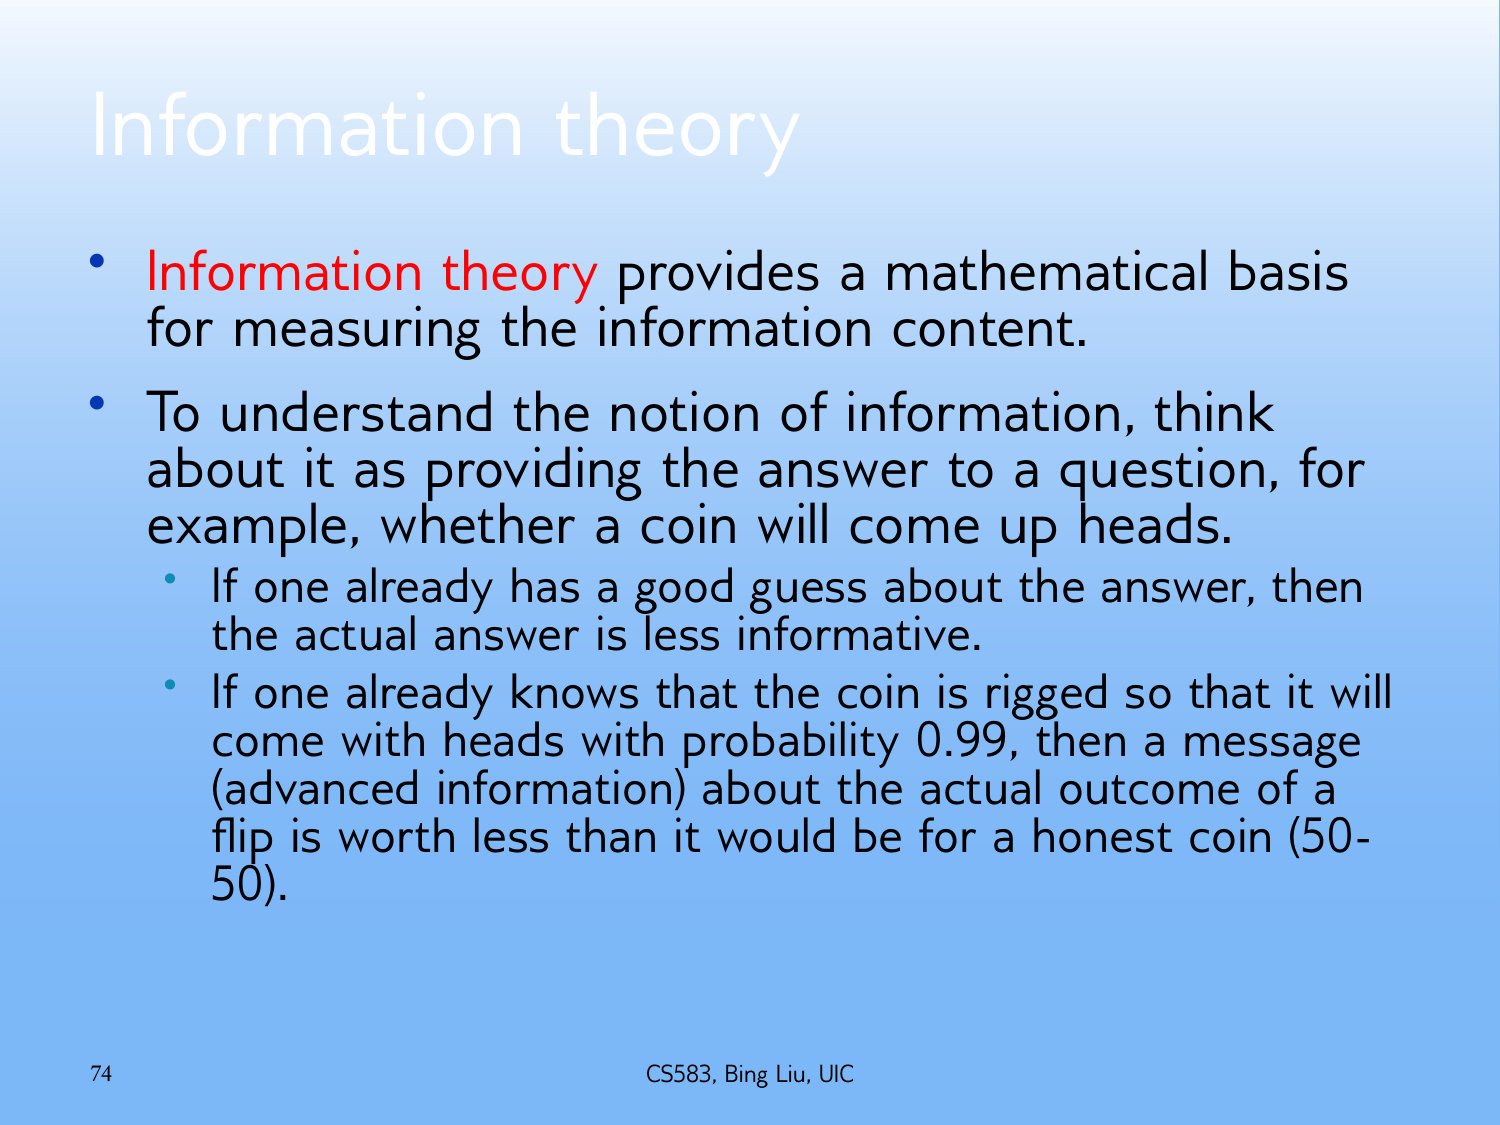

# Information theory
Information theory provides a mathematical basis for measuring the information content.
To understand the notion of information, think about it as providing the answer to a question, for example, whether a coin will come up heads.
If one already has a good guess about the answer, then the actual answer is less informative.
If one already knows that the coin is rigged so that it will come with heads with probability 0.99, then a message (advanced information) about the actual outcome of a flip is worth less than it would be for a honest coin (50-50).
74
CS583, Bing Liu, UIC